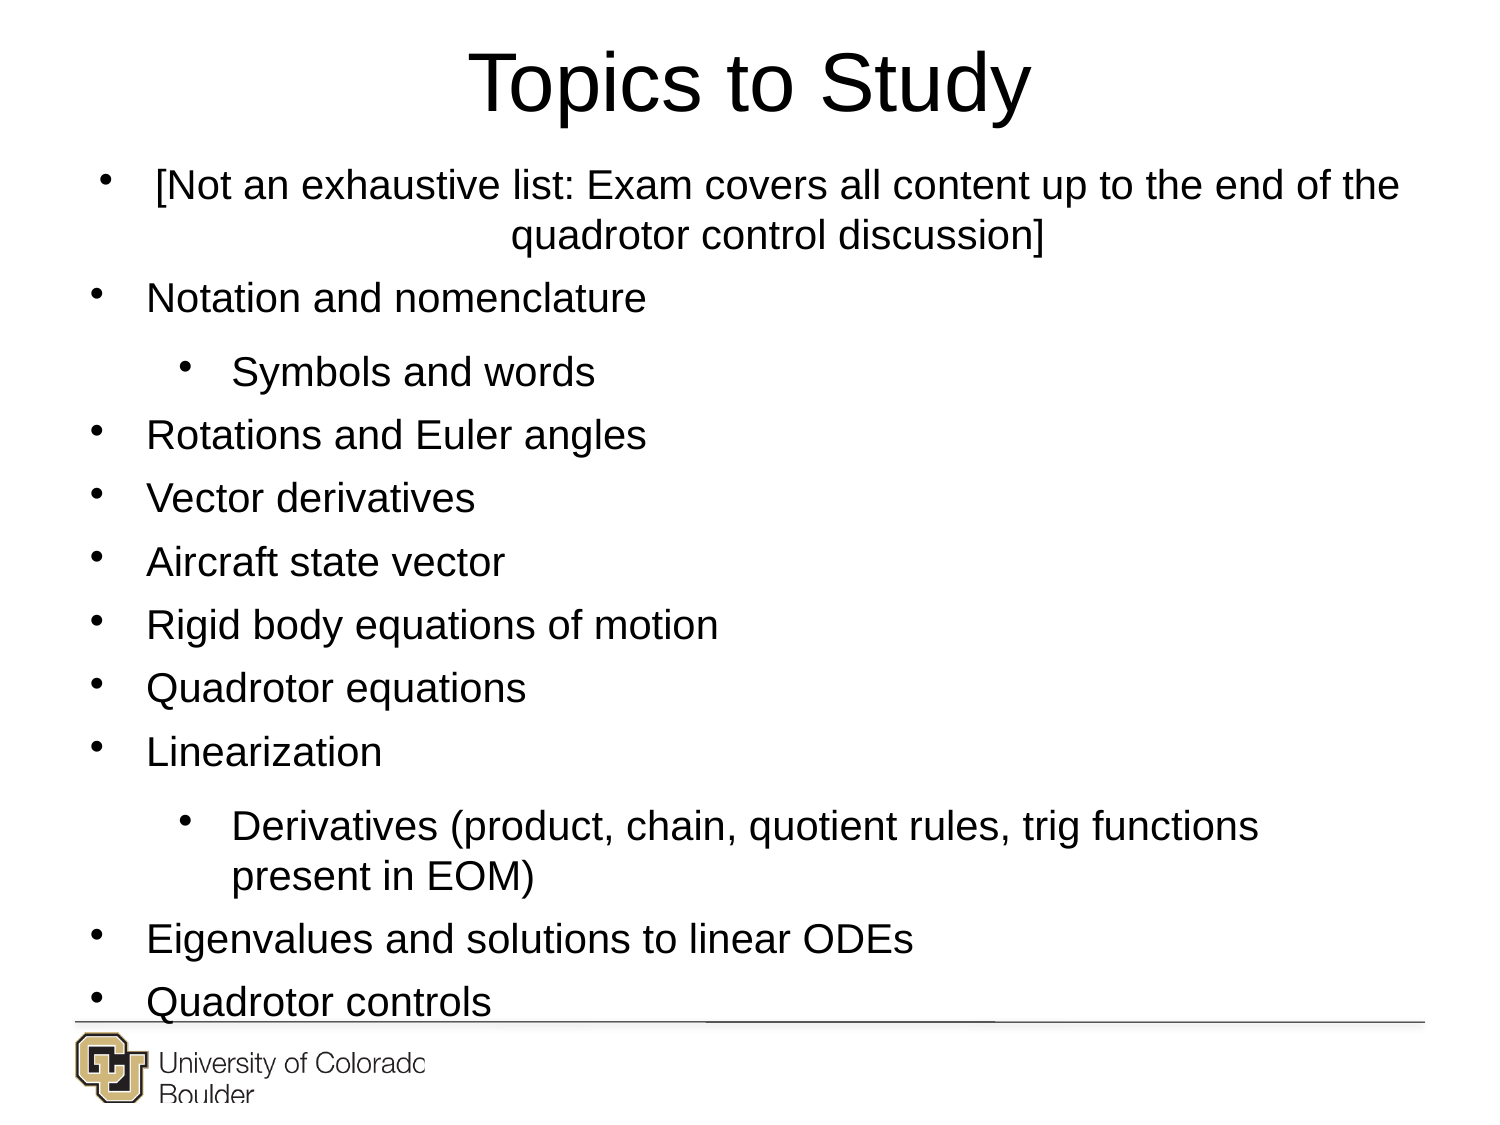

# Topics to Study
[Not an exhaustive list: Exam covers all content up to the end of the quadrotor control discussion]
Notation and nomenclature
Symbols and words
Rotations and Euler angles
Vector derivatives
Aircraft state vector
Rigid body equations of motion
Quadrotor equations
Linearization
Derivatives (product, chain, quotient rules, trig functions present in EOM)
Eigenvalues and solutions to linear ODEs
Quadrotor controls